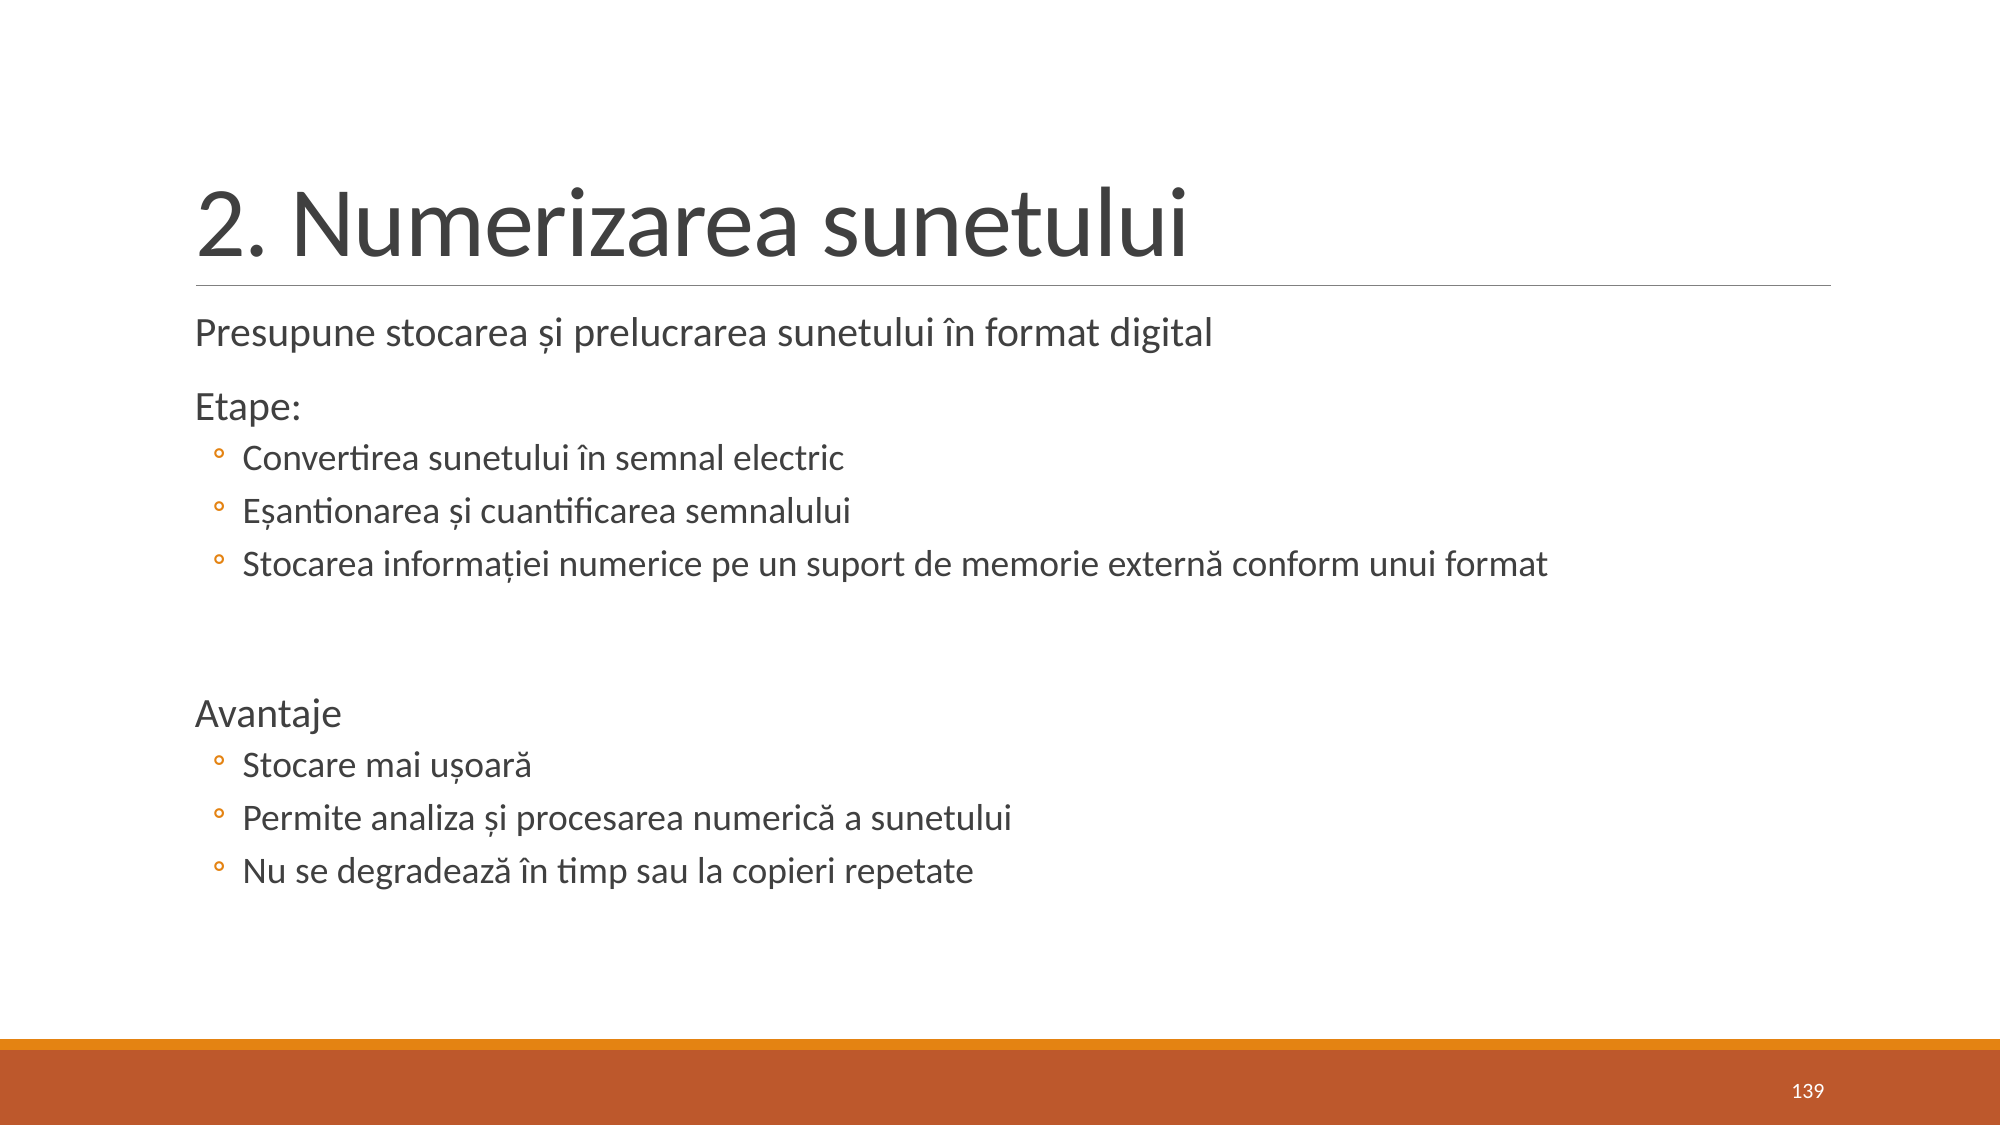

# 2. Numerizarea sunetului
Presupune stocarea și prelucrarea sunetului în format digital
Etape:
Convertirea sunetului în semnal electric
Eșantionarea și cuantificarea semnalului
Stocarea informației numerice pe un suport de memorie externă conform unui format

Avantaje
Stocare mai ușoară
Permite analiza și procesarea numerică a sunetului
Nu se degradează în timp sau la copieri repetate

139